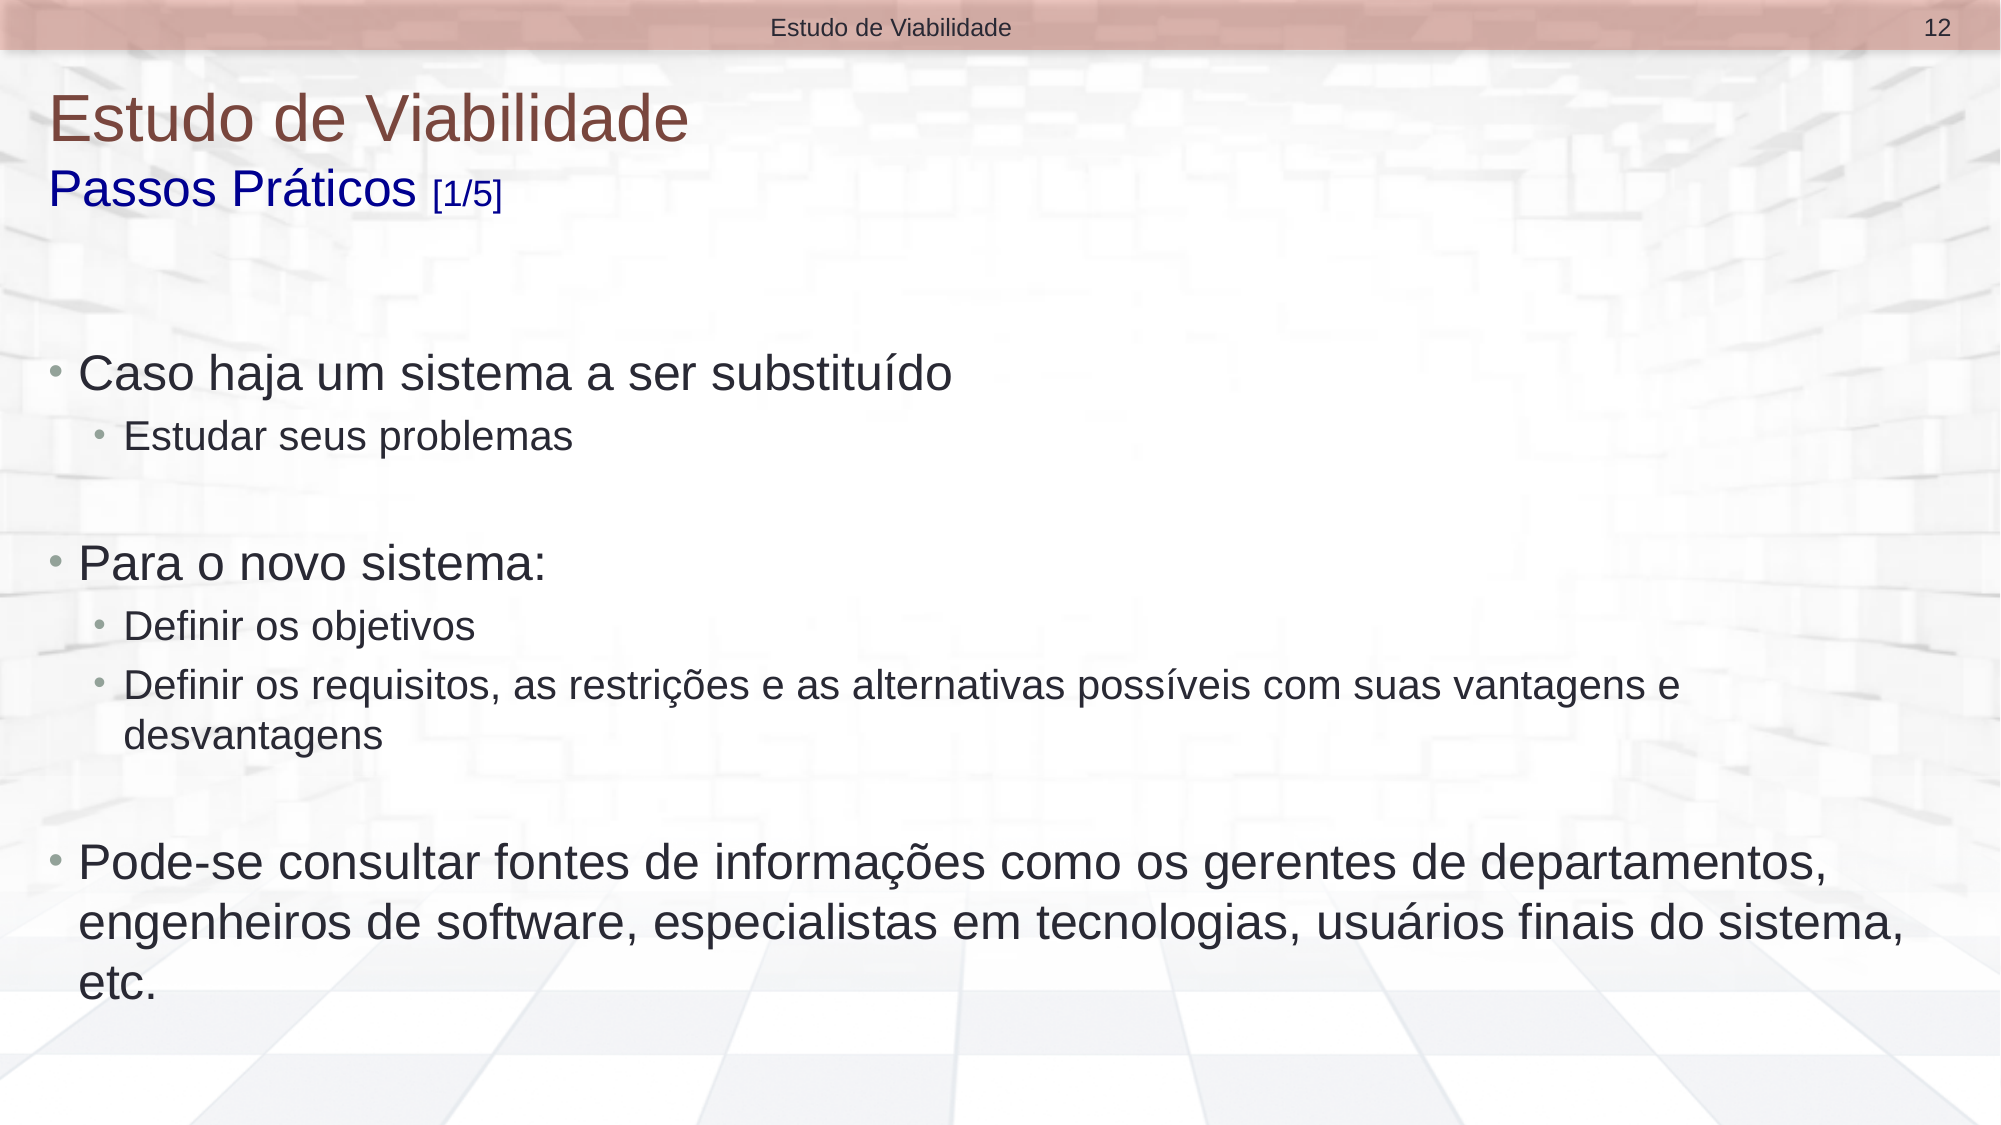

12
Estudo de Viabilidade
# Estudo de Viabilidade Passos Práticos [1/5]
Caso haja um sistema a ser substituído
Estudar seus problemas

Para o novo sistema:
Definir os objetivos
Definir os requisitos, as restrições e as alternativas possíveis com suas vantagens e desvantagens

Pode-se consultar fontes de informações como os gerentes de departamentos, engenheiros de software, especialistas em tecnologias, usuários finais do sistema, etc.